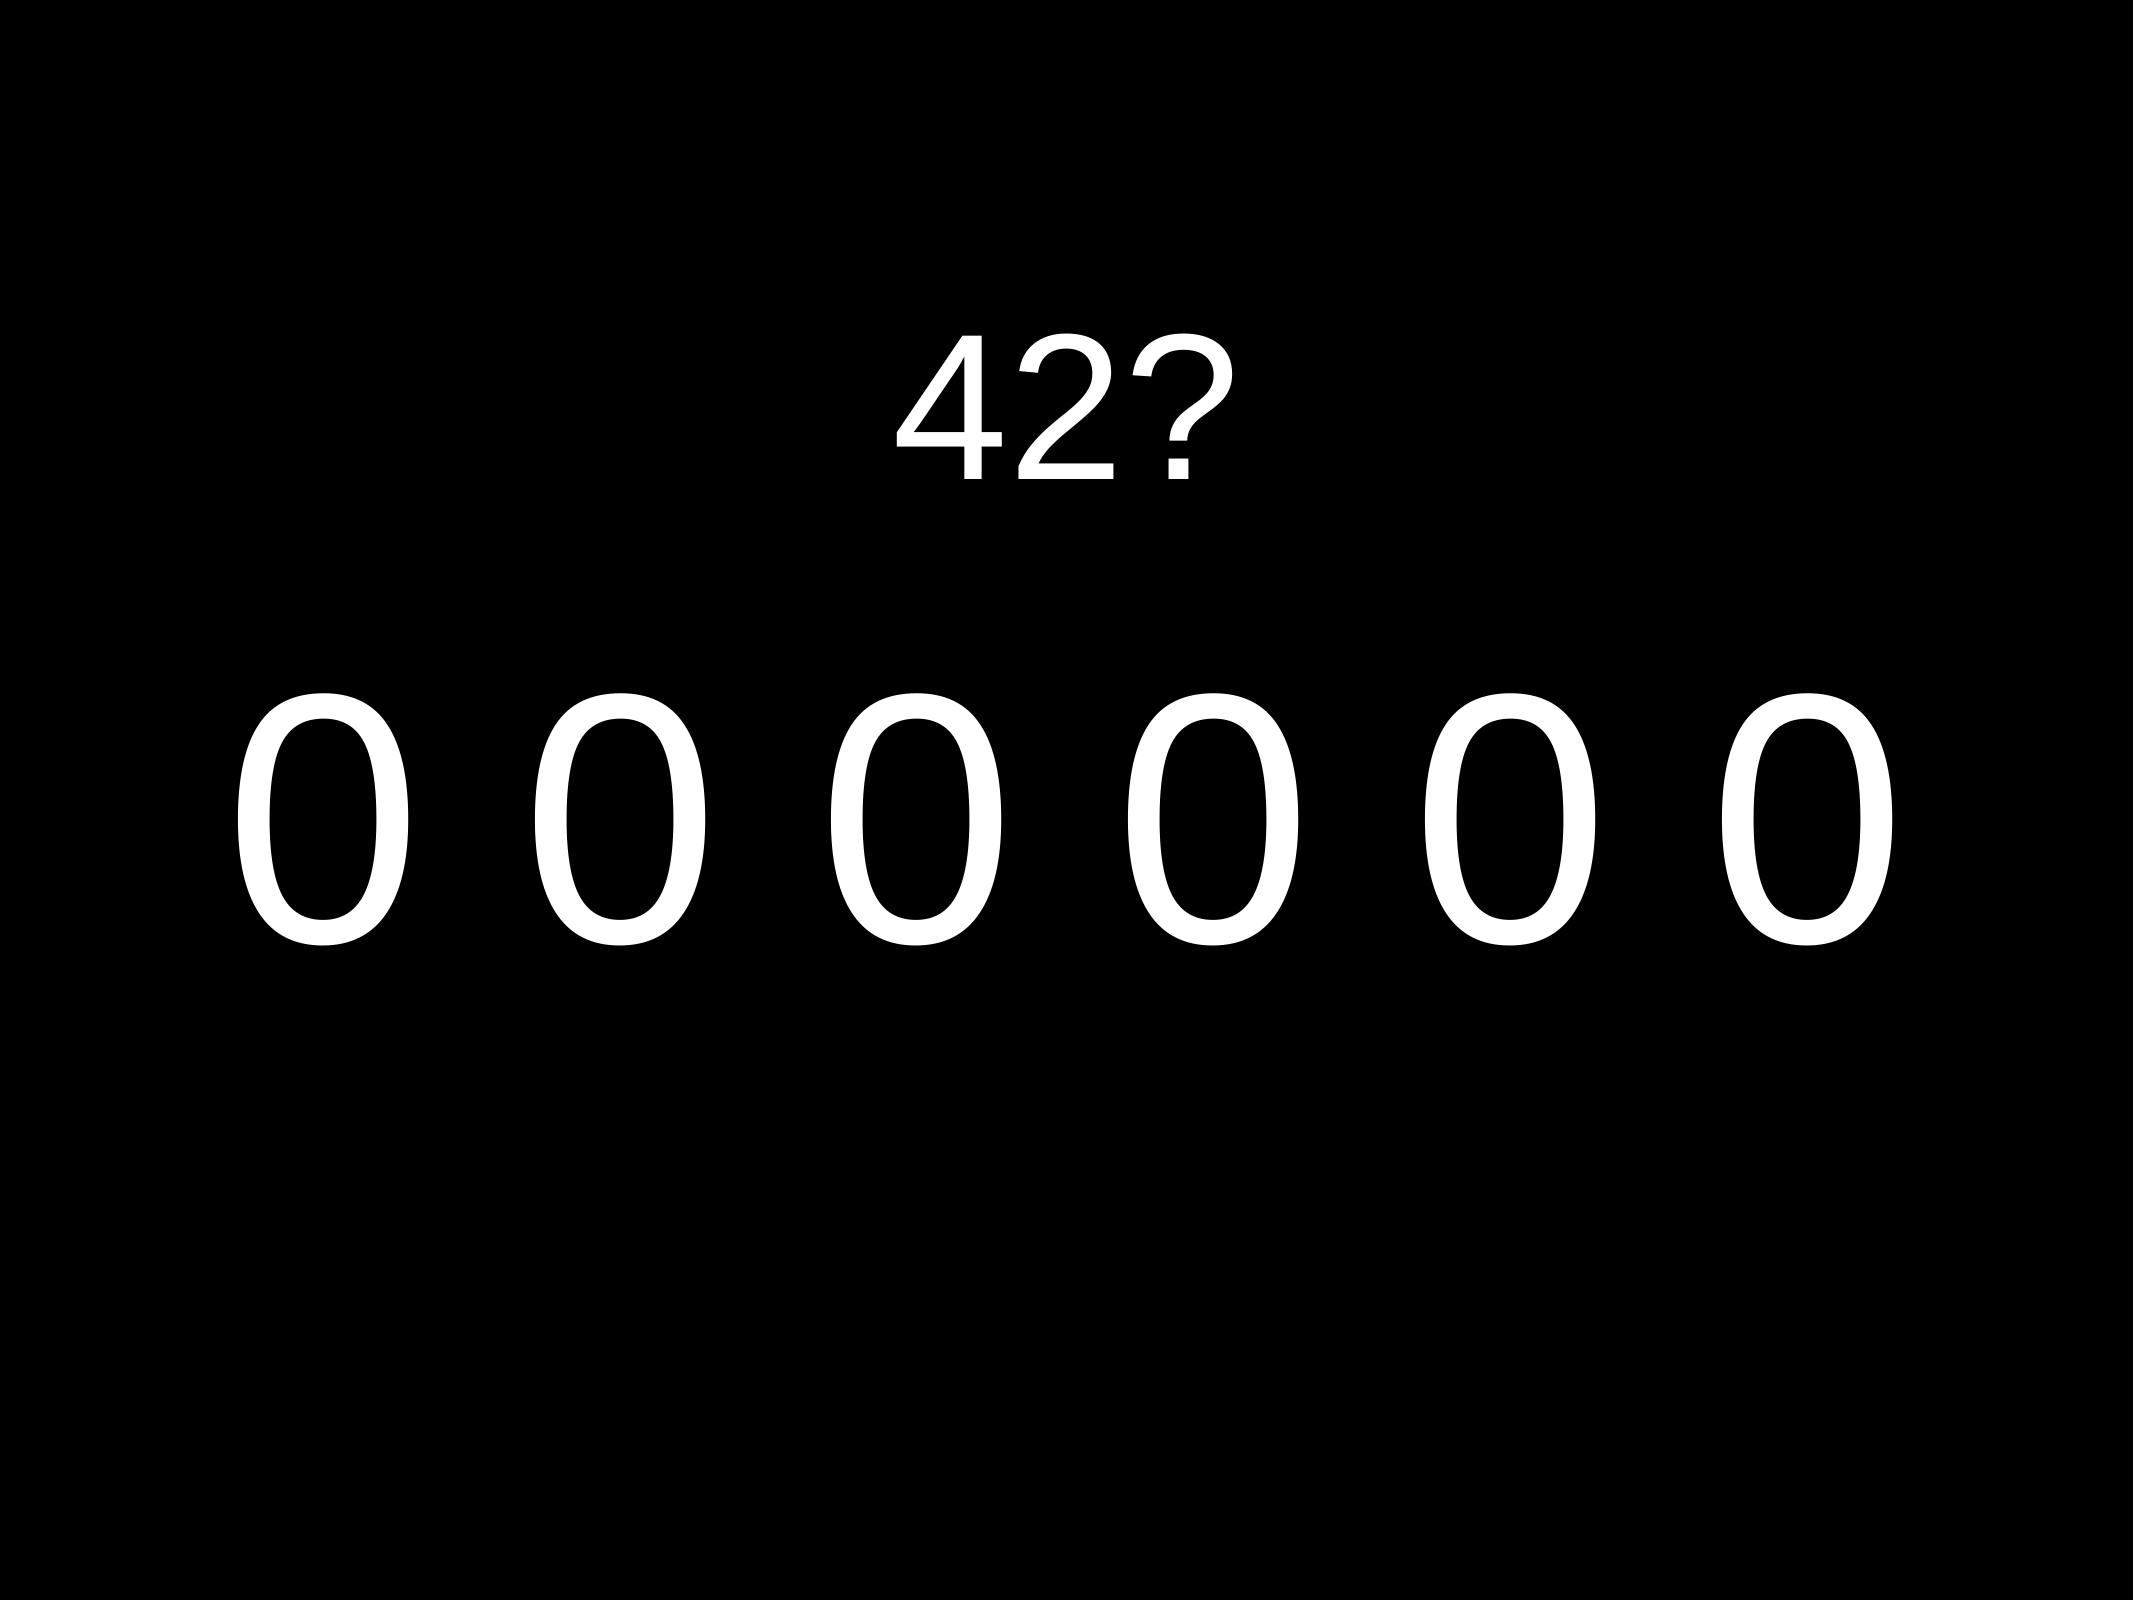

42?
# 0 0 0 0 0 0